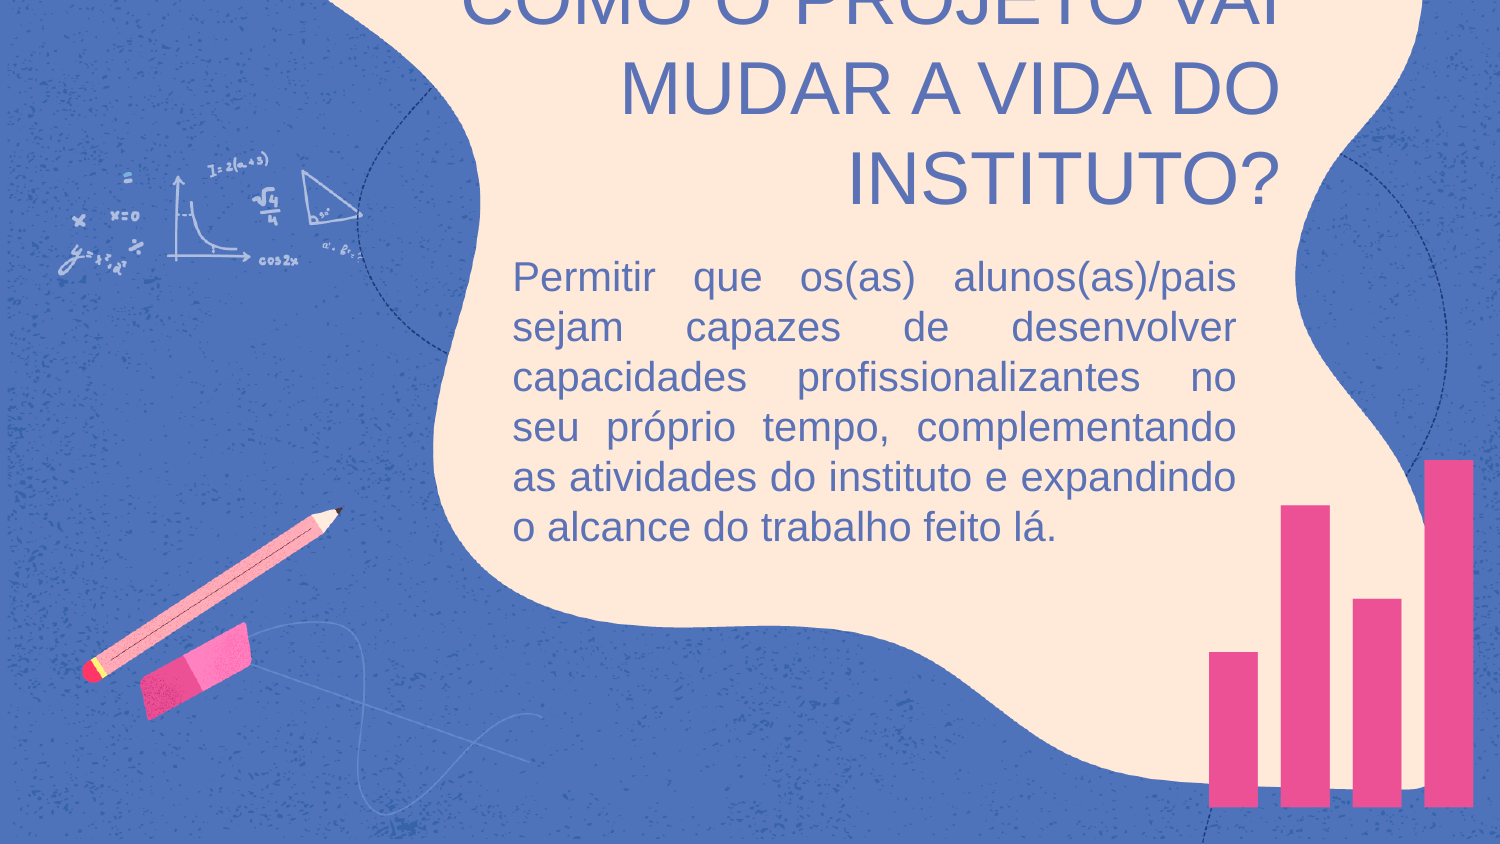

# COMO O PROJETO VAI MUDAR A VIDA DO INSTITUTO?
Permitir que os(as) alunos(as)/pais sejam capazes de desenvolver capacidades profissionalizantes no seu próprio tempo, complementando as atividades do instituto e expandindo o alcance do trabalho feito lá.